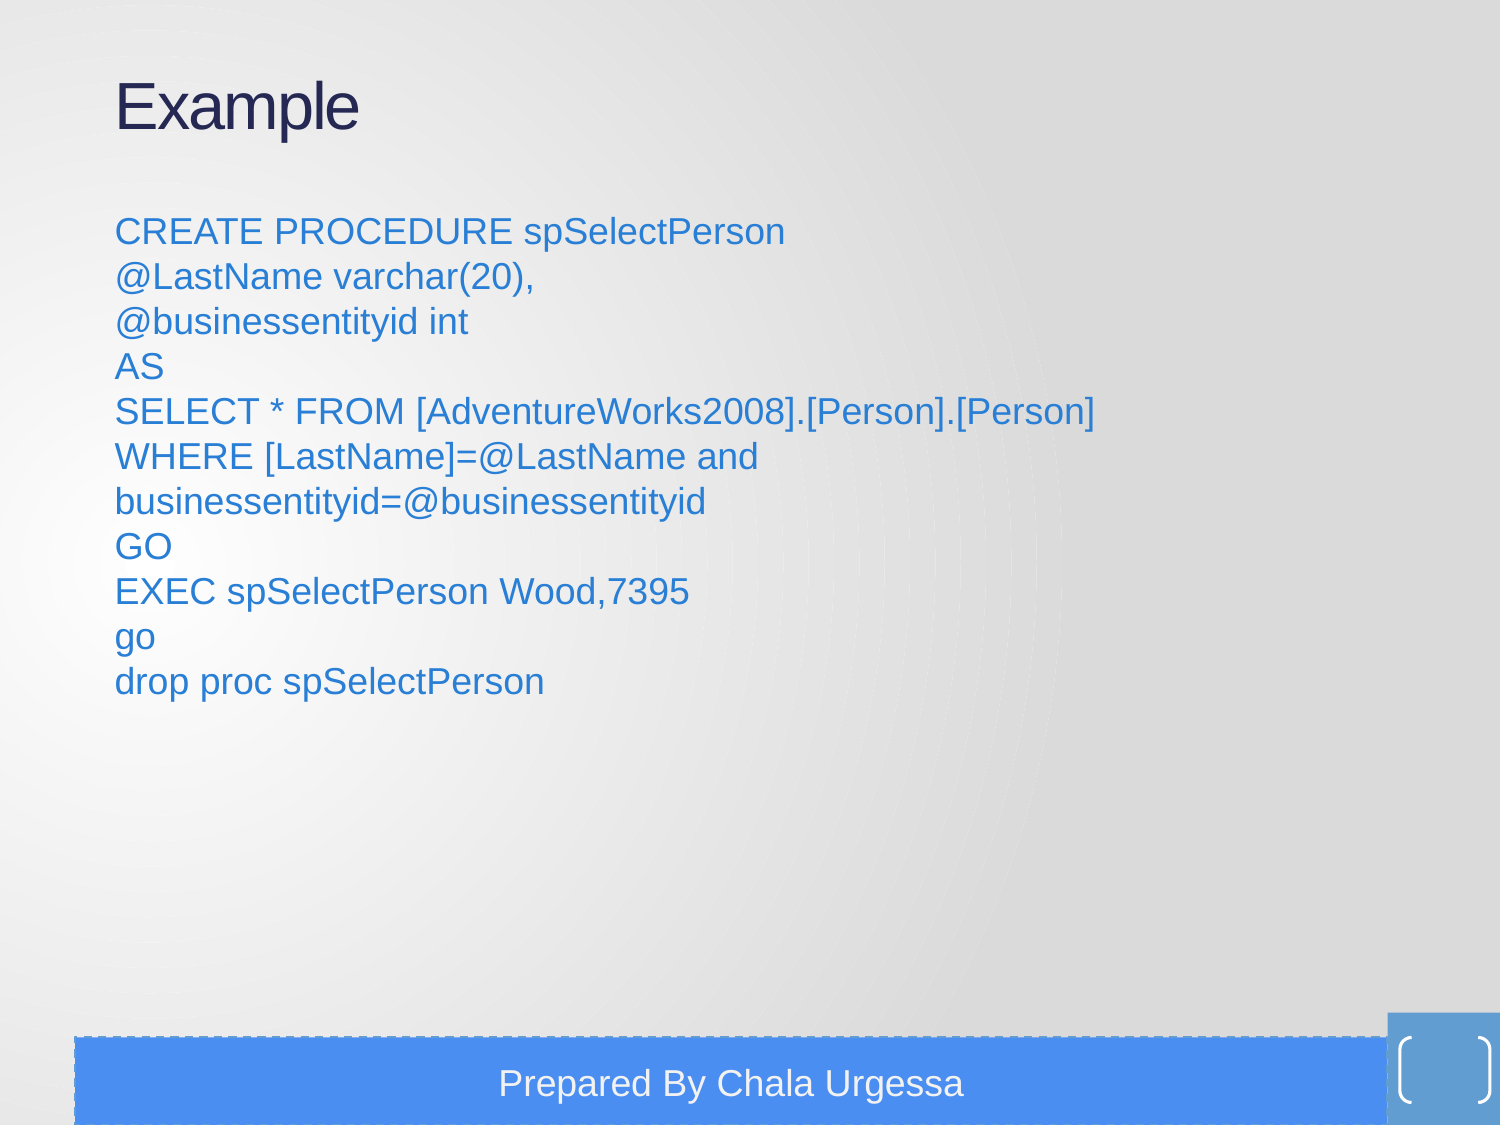

# Example
CREATE PROCEDURE spSelectPerson
@LastName varchar(20),
@businessentityid int
AS
SELECT * FROM [AdventureWorks2008].[Person].[Person]
WHERE [LastName]=@LastName and businessentityid=@businessentityid
GO
EXEC spSelectPerson Wood,7395
go
drop proc spSelectPerson
86